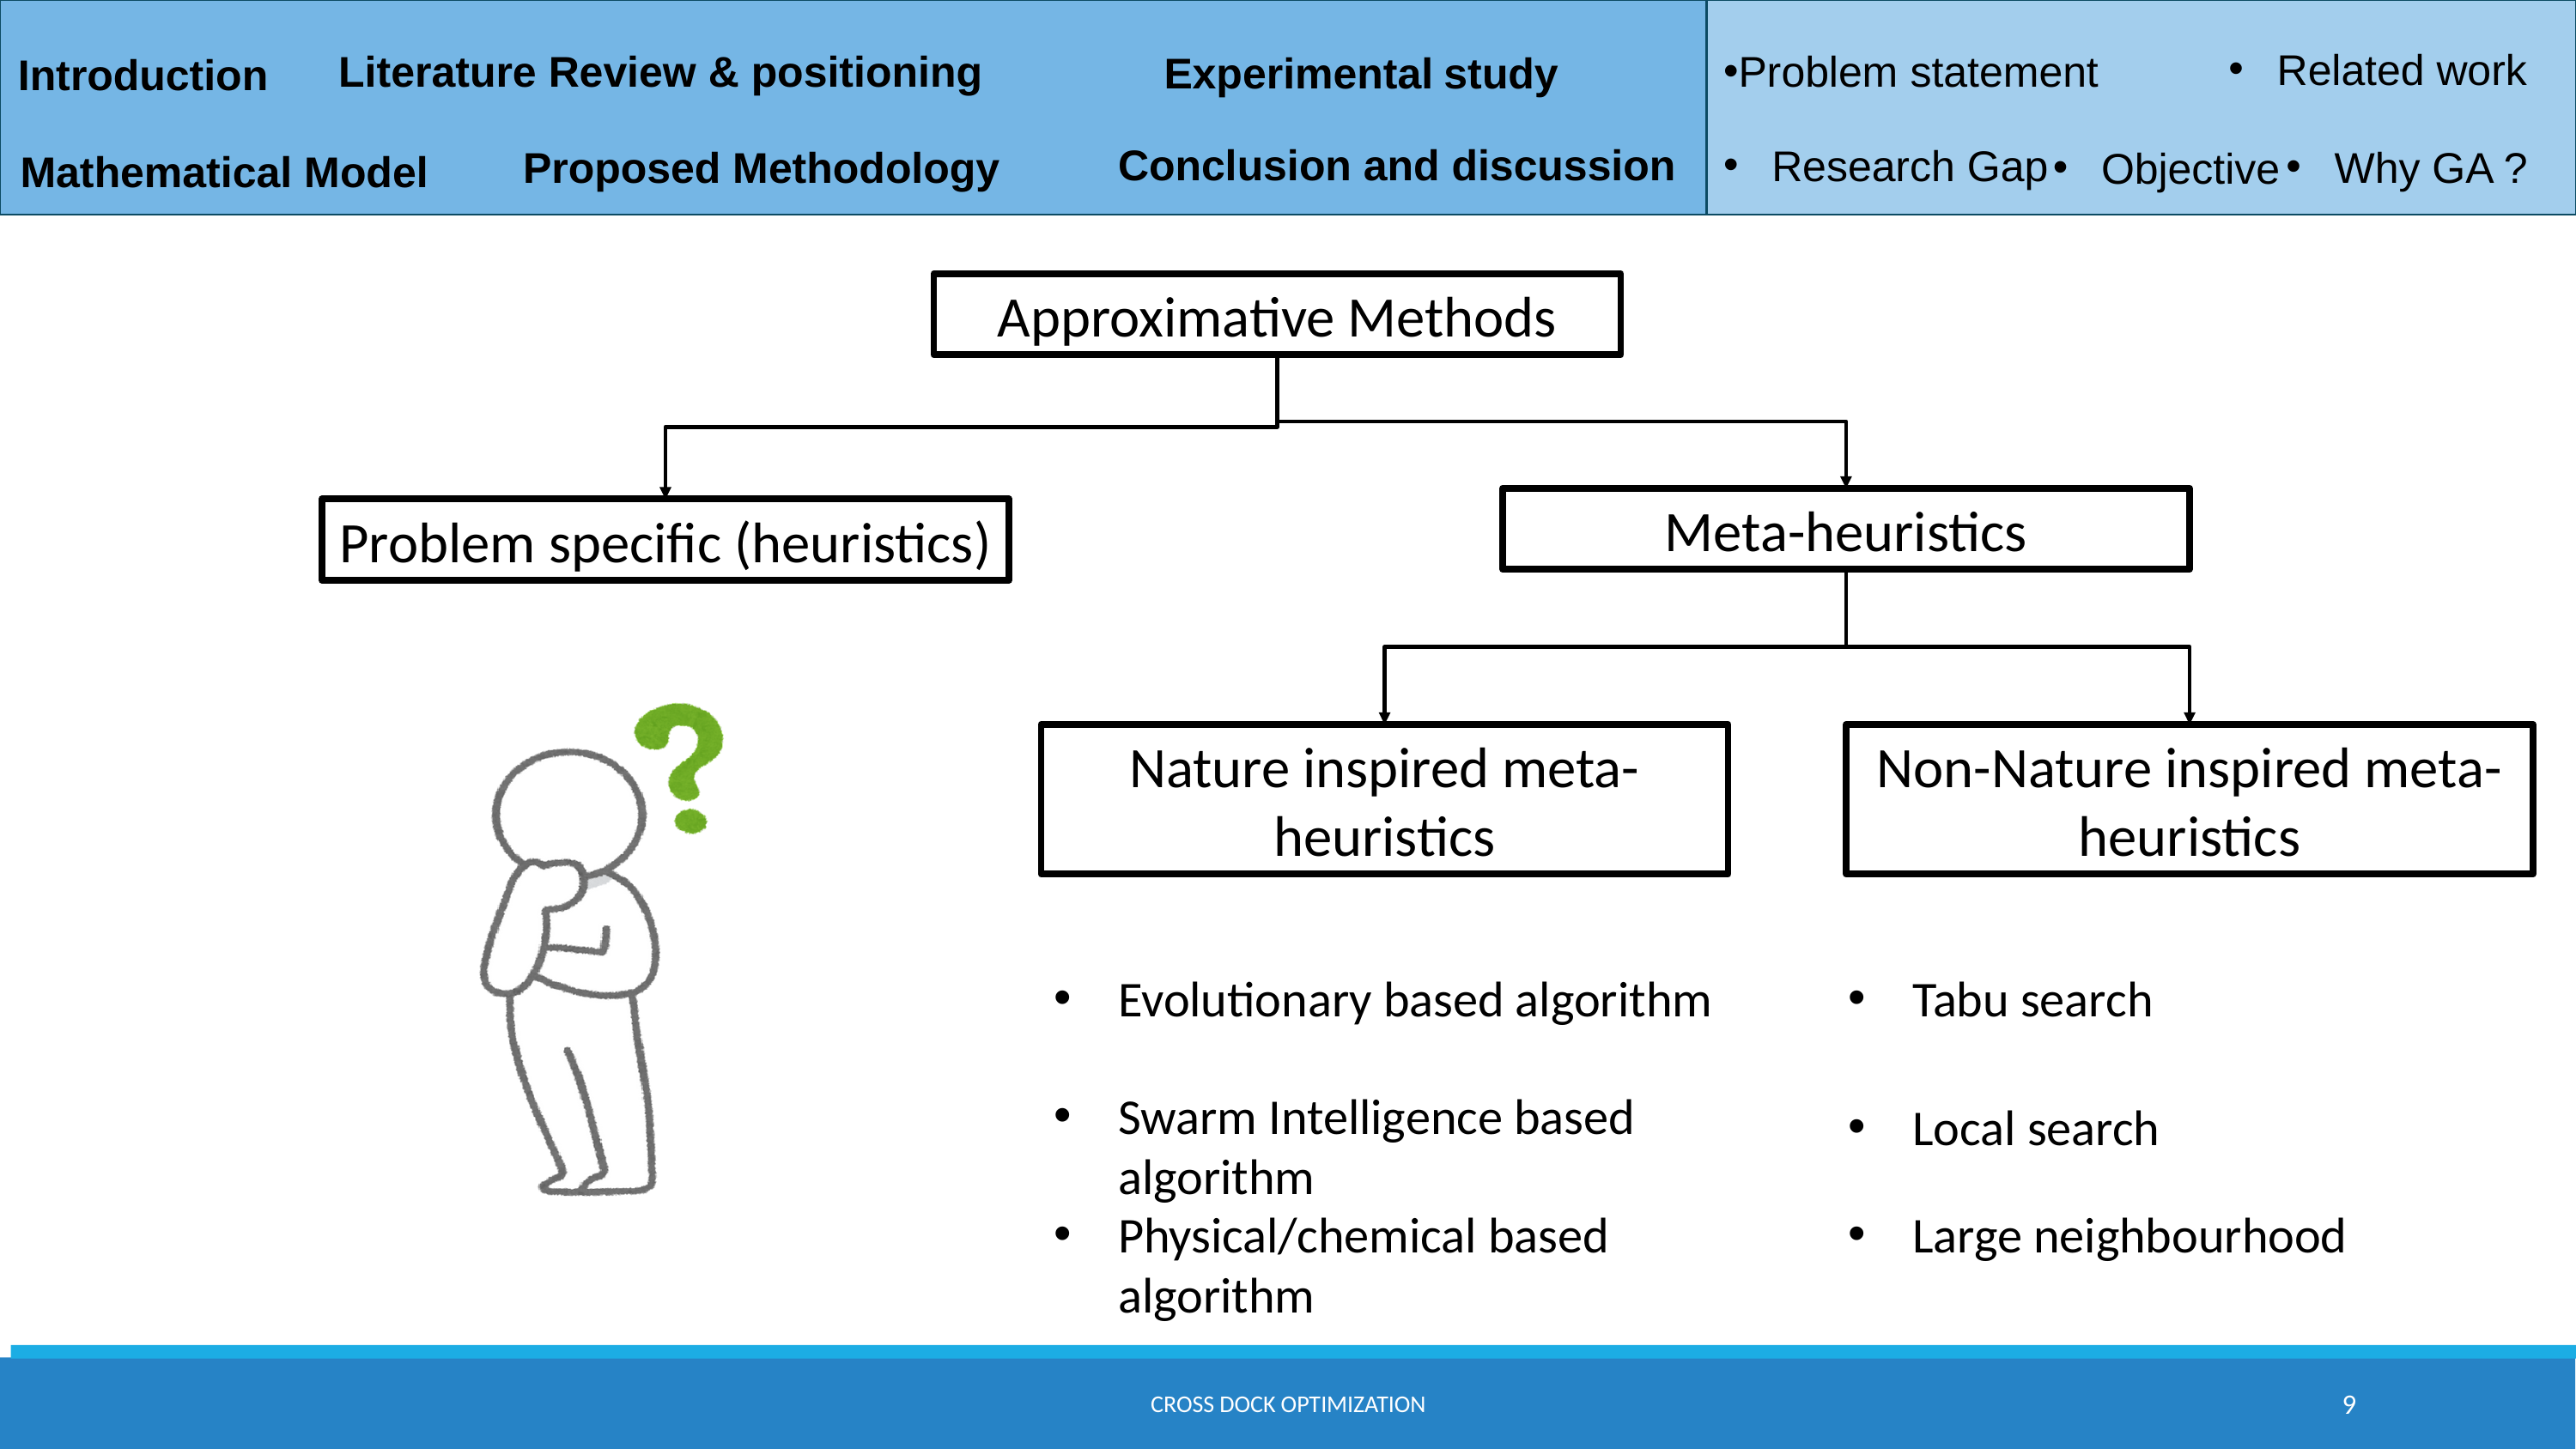

Related work
Problem statement
Literature Review & positioning
Experimental study
Introduction
Conclusion and discussion
Research Gap
Proposed Methodology
Why GA ?
Objective
Mathematical Model
Research question
Approximative Methods
Meta-heuristics
Problem specific (heuristics)

Nature inspired meta-heuristics
Non-Nature inspired meta-heuristics
Evolutionary based algorithm
Tabu search
Swarm Intelligence based algorithm
Local search
Physical/chemical based algorithm
Large neighbourhood
Cross dock optimization
9